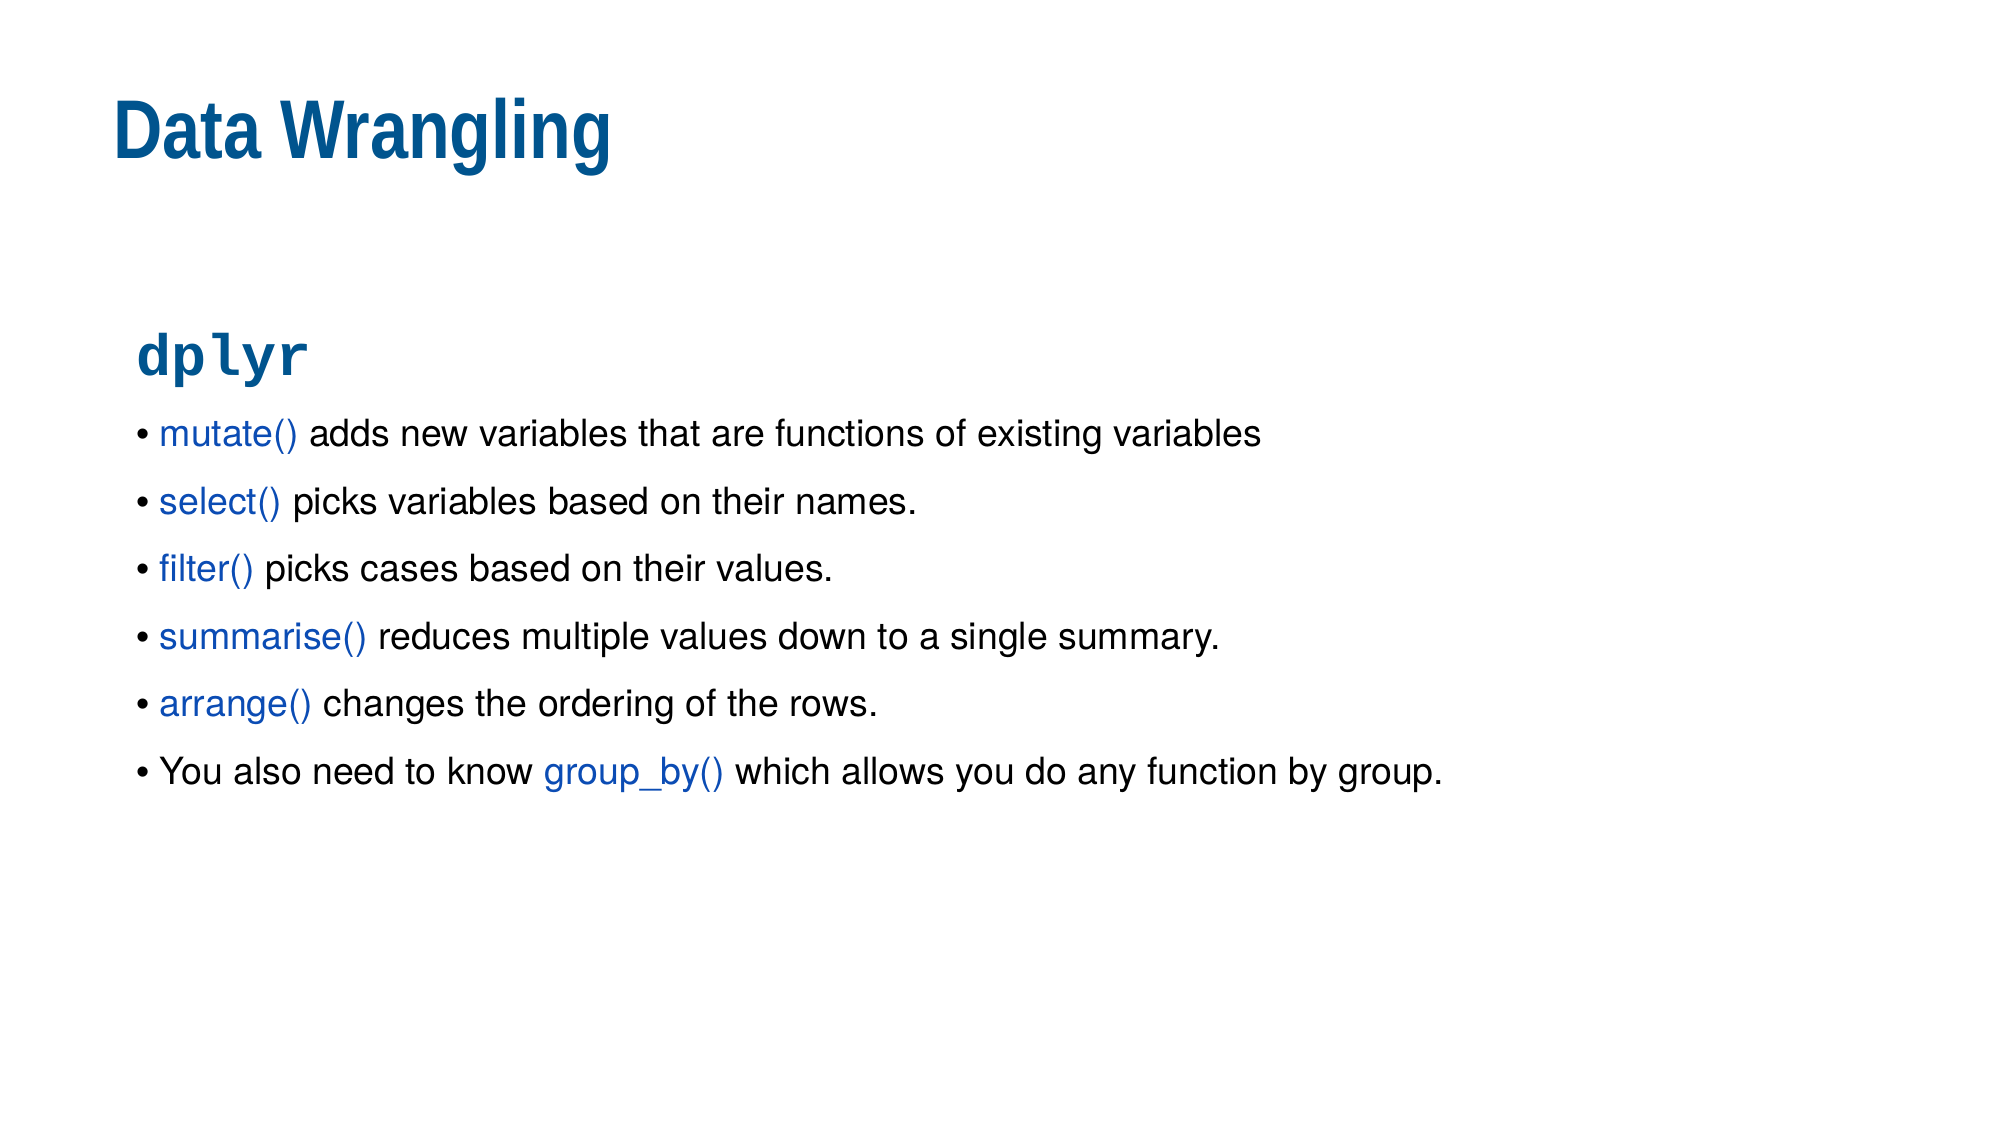

Data Wrangling
dplyr
• mutate() adds new variables that are functions of existing variables
• select() picks variables based on their names.
• filter() picks cases based on their values.
• summarise() reduces multiple values down to a single summary.
• arrange() changes the ordering of the rows.
• You also need to know group_by() which allows you do any function by group.